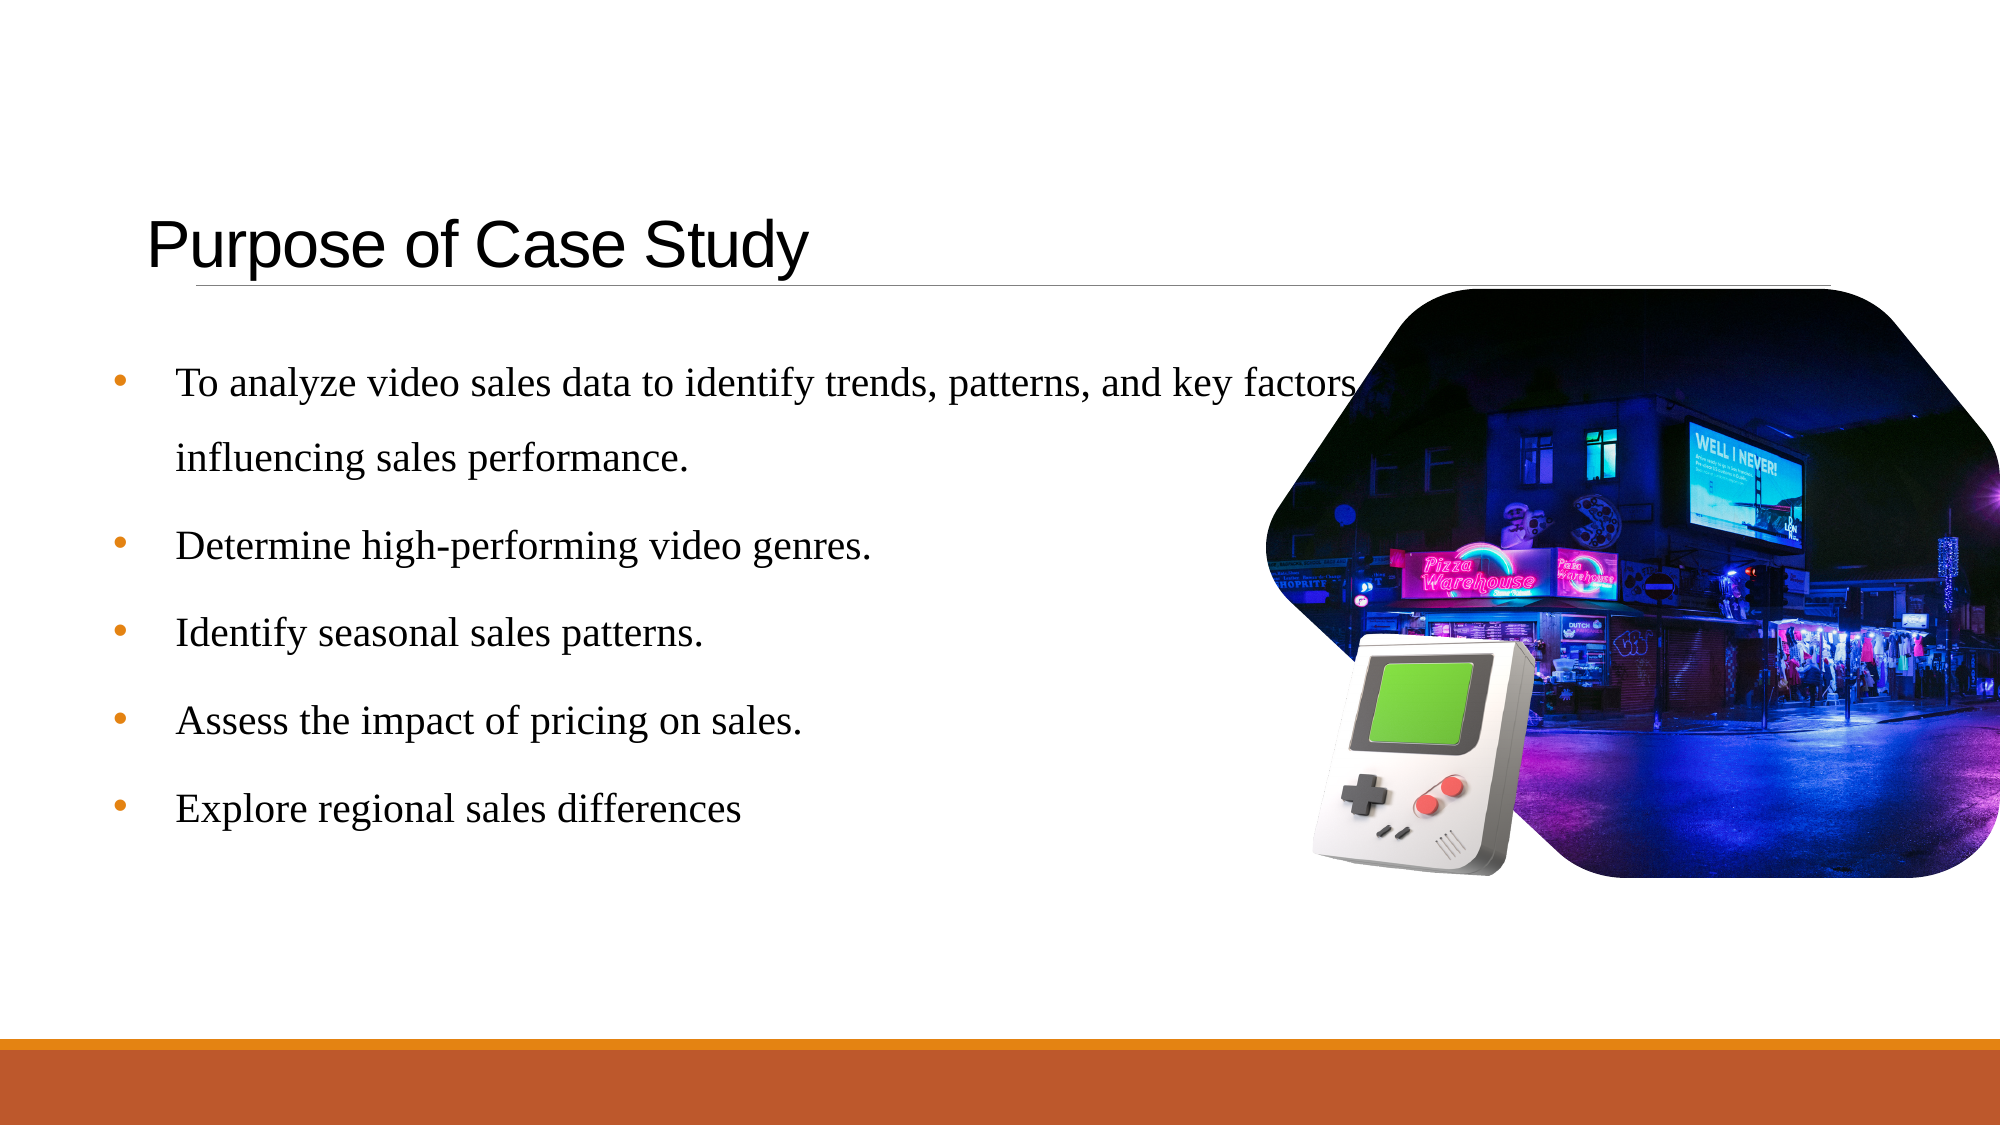

Purpose of Case Study

To analyze video sales data to identify trends, patterns, and key factors influencing sales performance.
Determine high-performing video genres.
Identify seasonal sales patterns.
Assess the impact of pricing on sales.
Explore regional sales differences